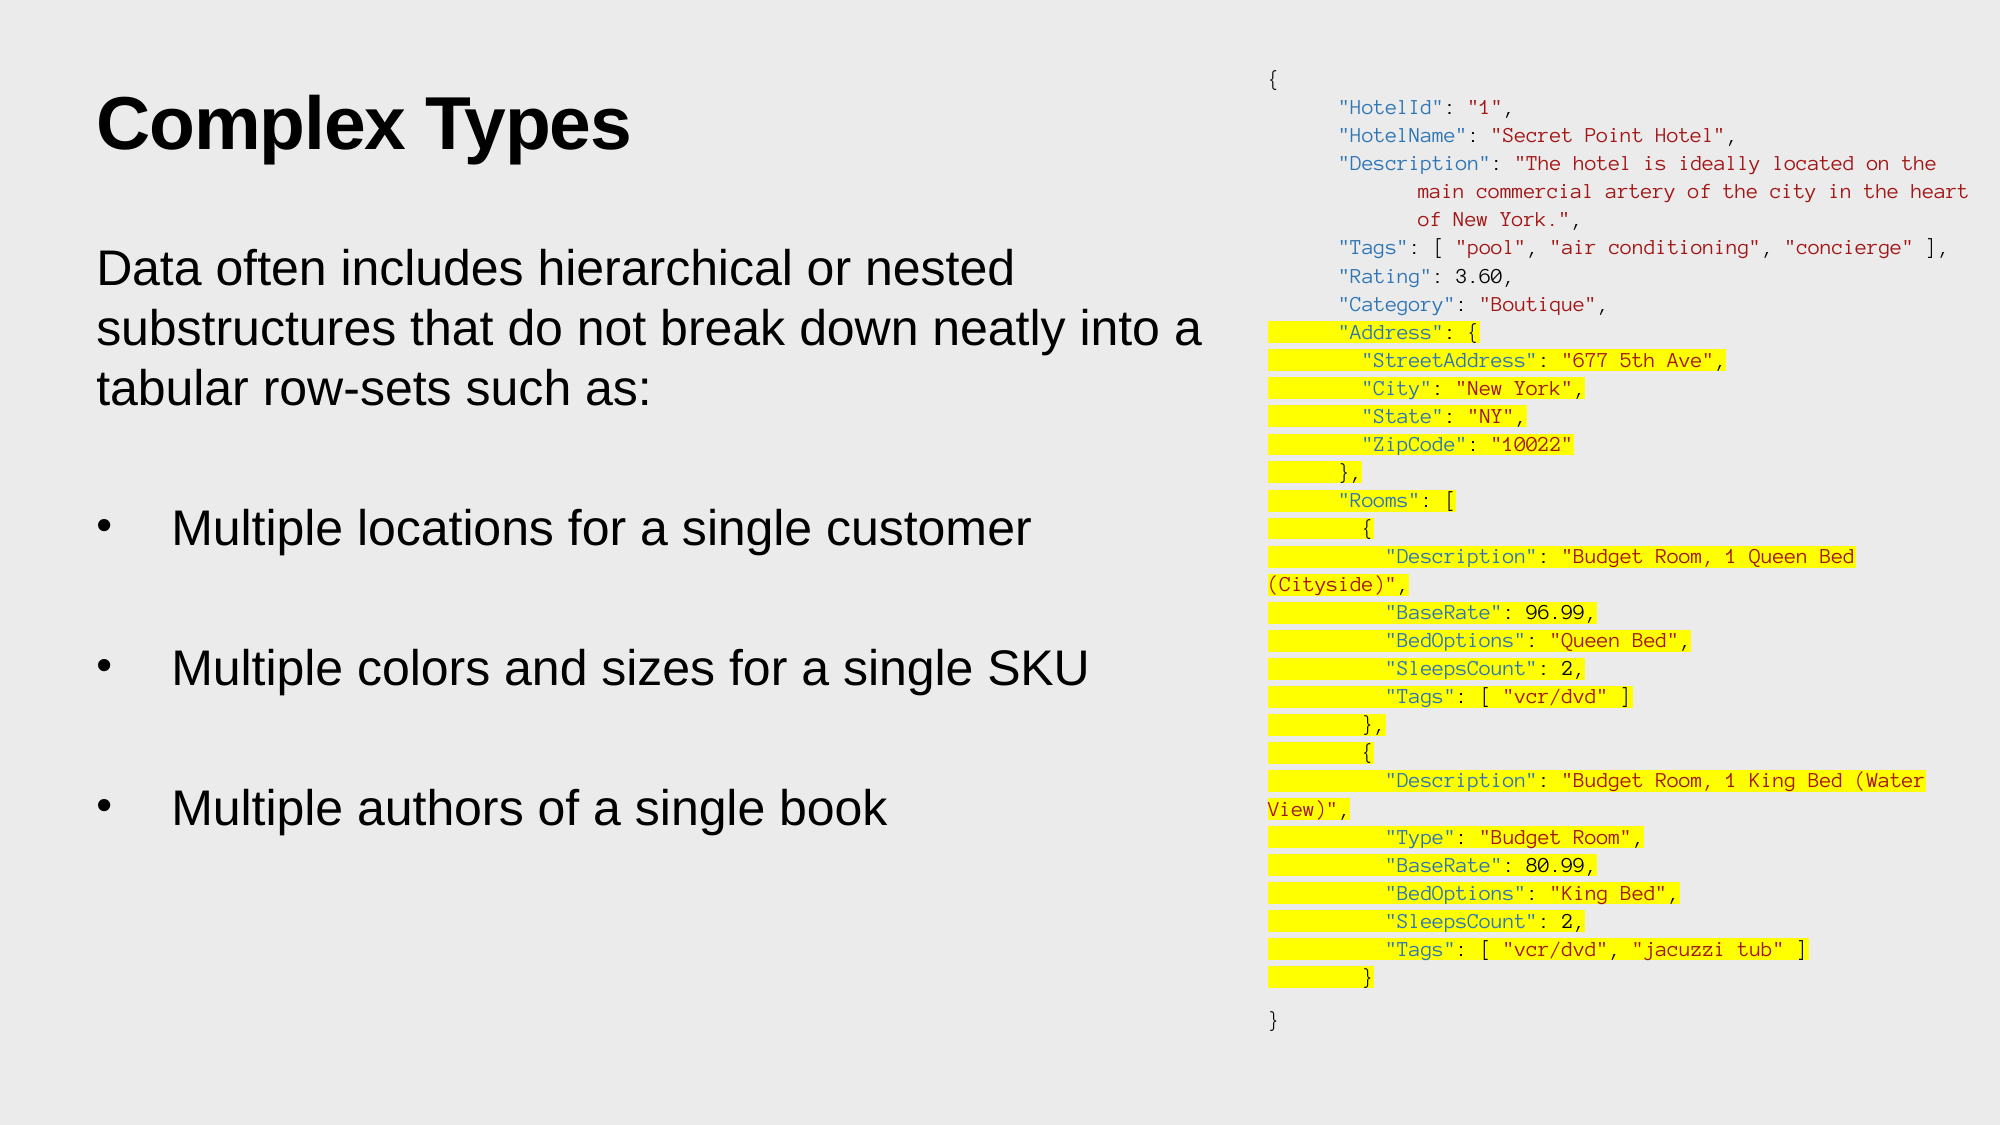

{
      "HotelId": "1",
      "HotelName": "Secret Point Hotel",
      "Description": "The hotel is ideally located on the 	main commercial artery of the city in the heart 	of New York.",
      "Tags": [ "pool", "air conditioning", "concierge" ],
      "Rating": 3.60,
      "Category": "Boutique",
      "Address": {
        "StreetAddress": "677 5th Ave",
        "City": "New York",
        "State": "NY",
        "ZipCode": "10022"
      },
      "Rooms": [
        {
          "Description": "Budget Room, 1 Queen Bed (Cityside)",
          "BaseRate": 96.99,
          "BedOptions": "Queen Bed",
          "SleepsCount": 2,
          "Tags": [ "vcr/dvd" ]
        },
        {
          "Description": "Budget Room, 1 King Bed (Water View)",
          "Type": "Budget Room",
          "BaseRate": 80.99,
          "BedOptions": "King Bed",
          "SleepsCount": 2,
          "Tags": [ "vcr/dvd", "jacuzzi tub" ]
        }
}
# Complex Types
Data often includes hierarchical or nested substructures that do not break down neatly into a tabular row-sets such as:

Multiple locations for a single customer

Multiple colors and sizes for a single SKU

Multiple authors of a single book